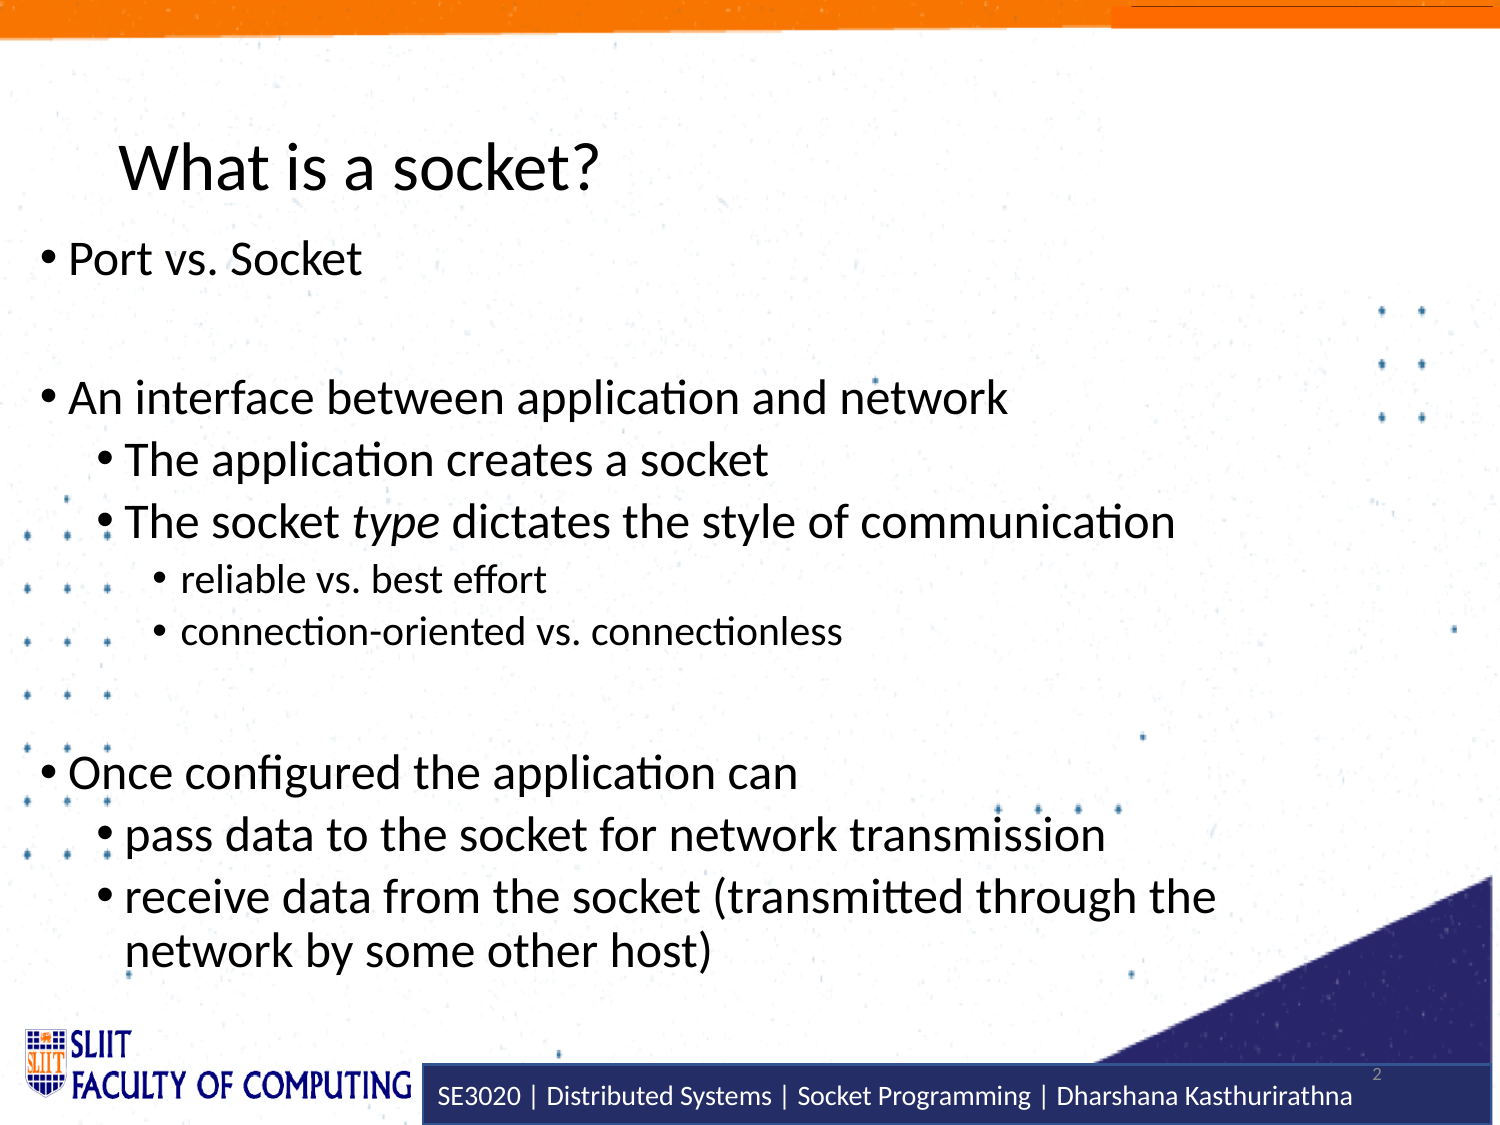

# What is a socket?
Port vs. Socket

An interface between application and network
The application creates a socket
The socket type dictates the style of communication
reliable vs. best effort
connection-oriented vs. connectionless

Once configured the application can
pass data to the socket for network transmission
receive data from the socket (transmitted through the network by some other host)
2